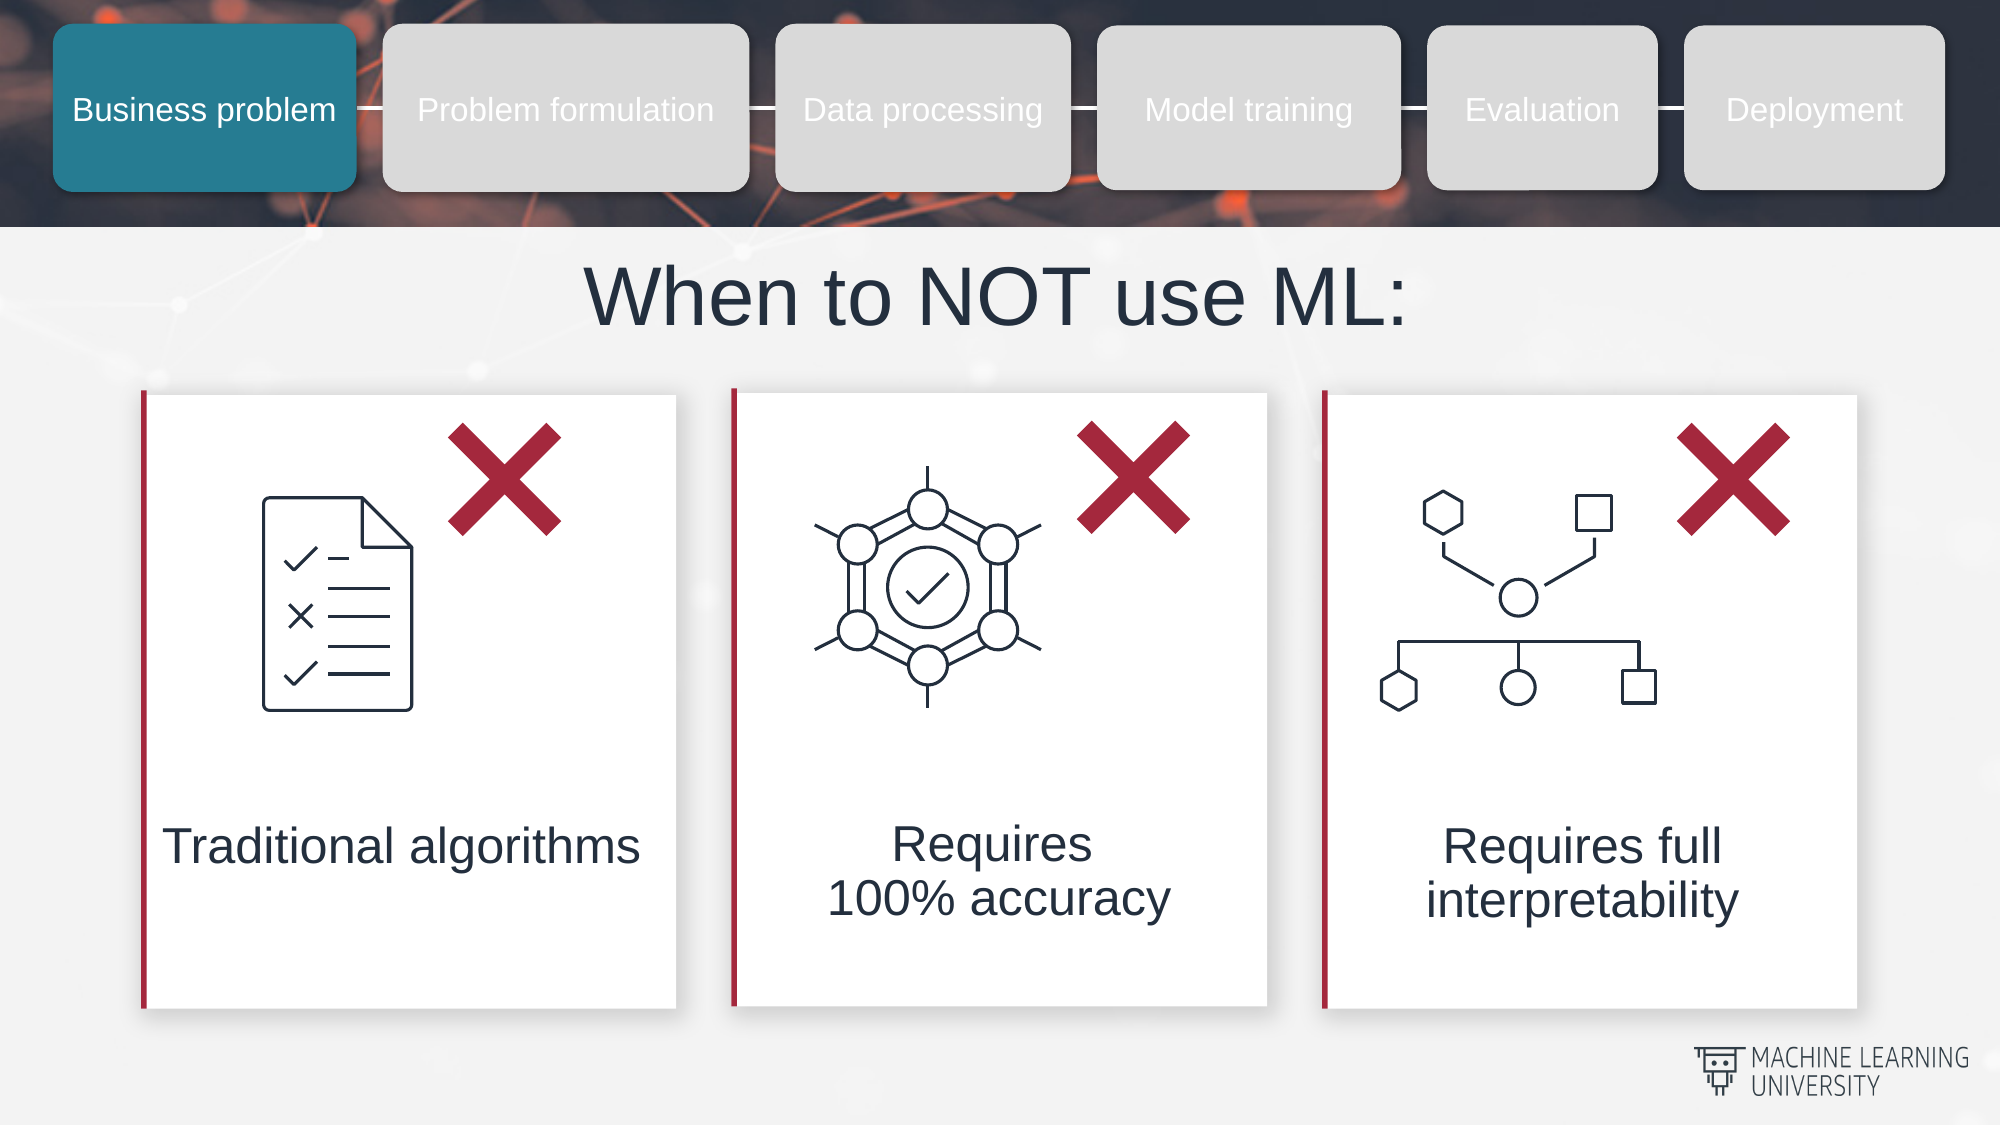

Business problem
Problem formulation
Data processing
Evaluation
Model training
Deployment
When to NOT use ML:

Requires
100% accuracy

Traditional algorithms

Requires full
interpretability